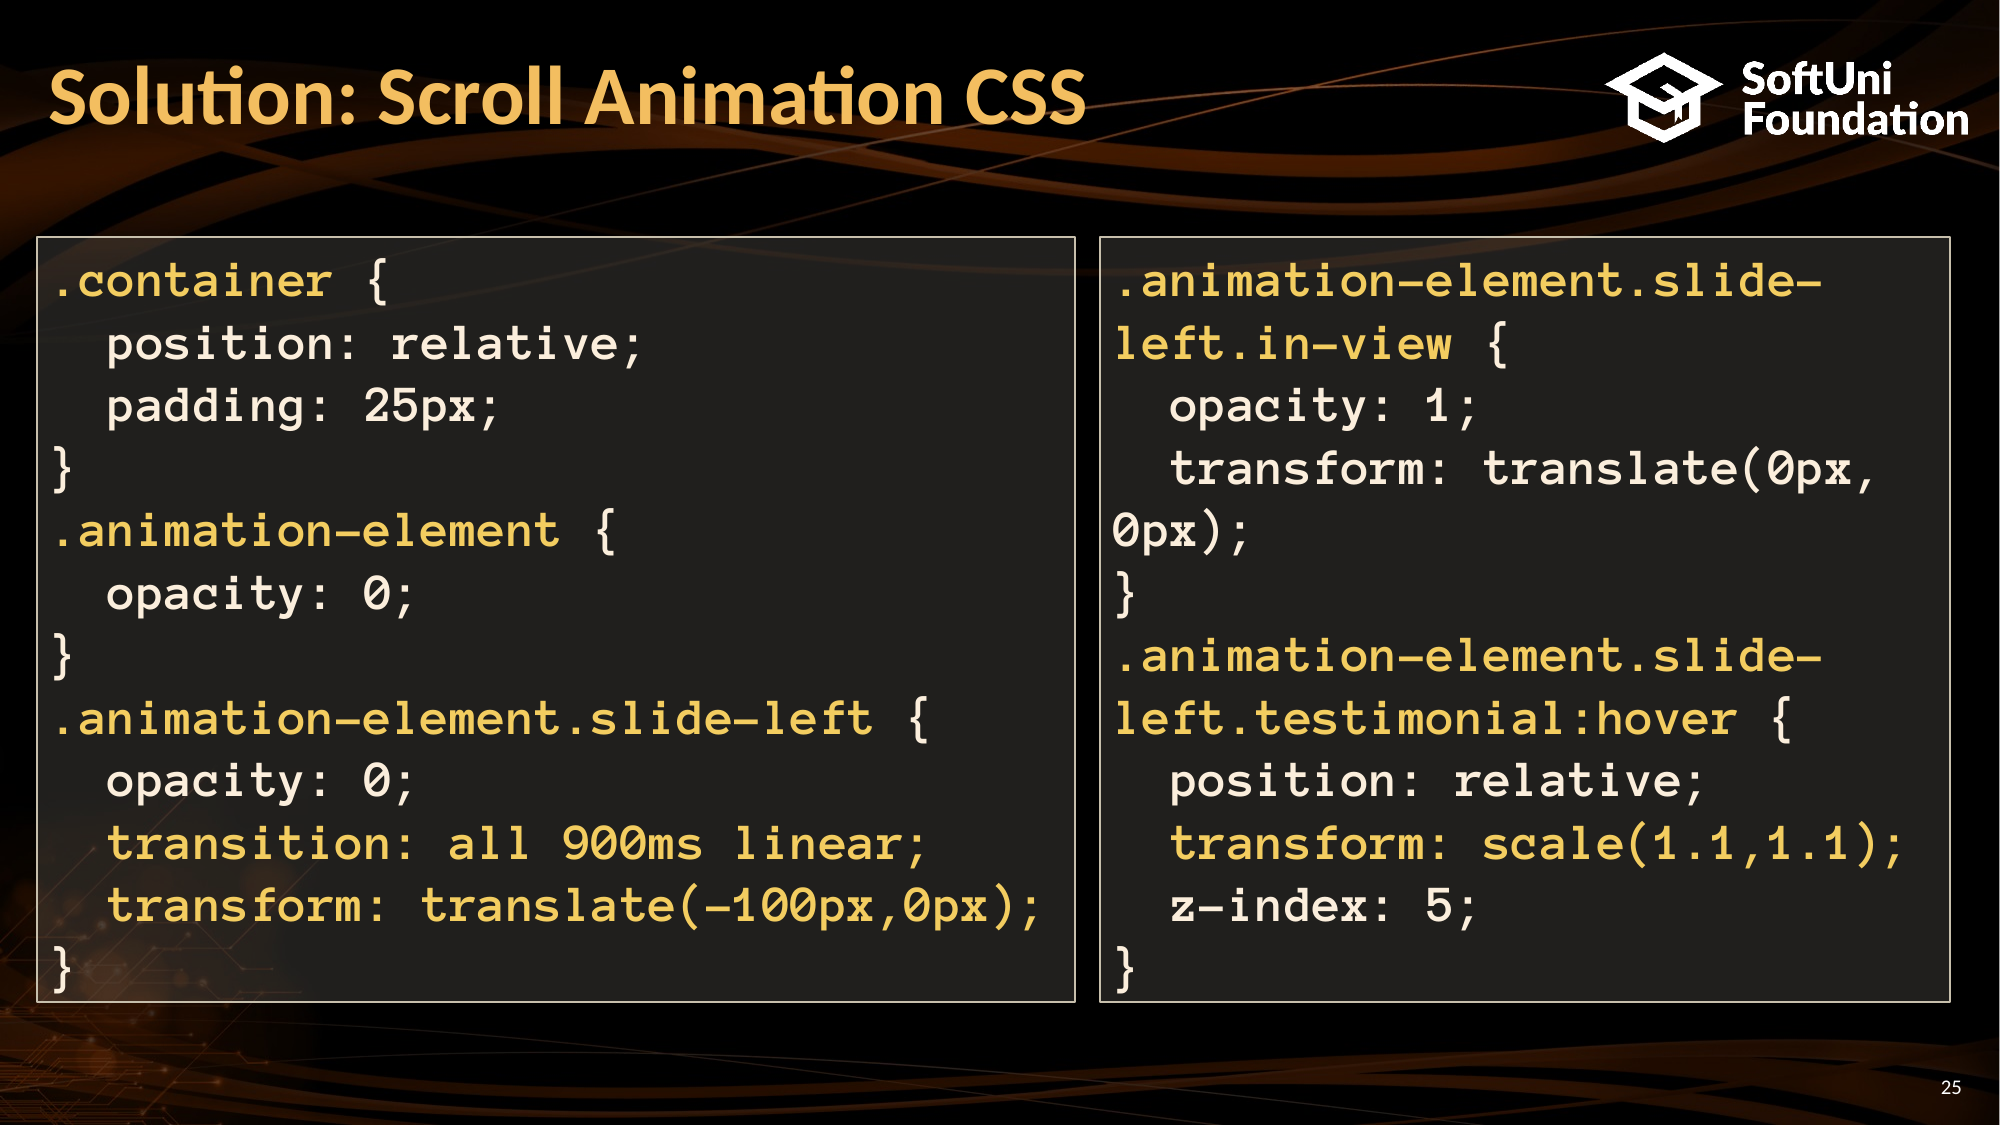

# Solution: Scroll Animation CSS
.container {
  position: relative;
  padding: 25px;
}
.animation-element {
  opacity: 0;
}
.animation-element.slide-left {
  opacity: 0;
  transition: all 900ms linear;
  transform: translate(-100px,0px);
}
.animation-element.slide-left.in-view {
  opacity: 1;
  transform: translate(0px, 0px);
}
.animation-element.slide-left.testimonial:hover {
  position: relative;
  transform: scale(1.1,1.1);
  z-index: 5;
}
25